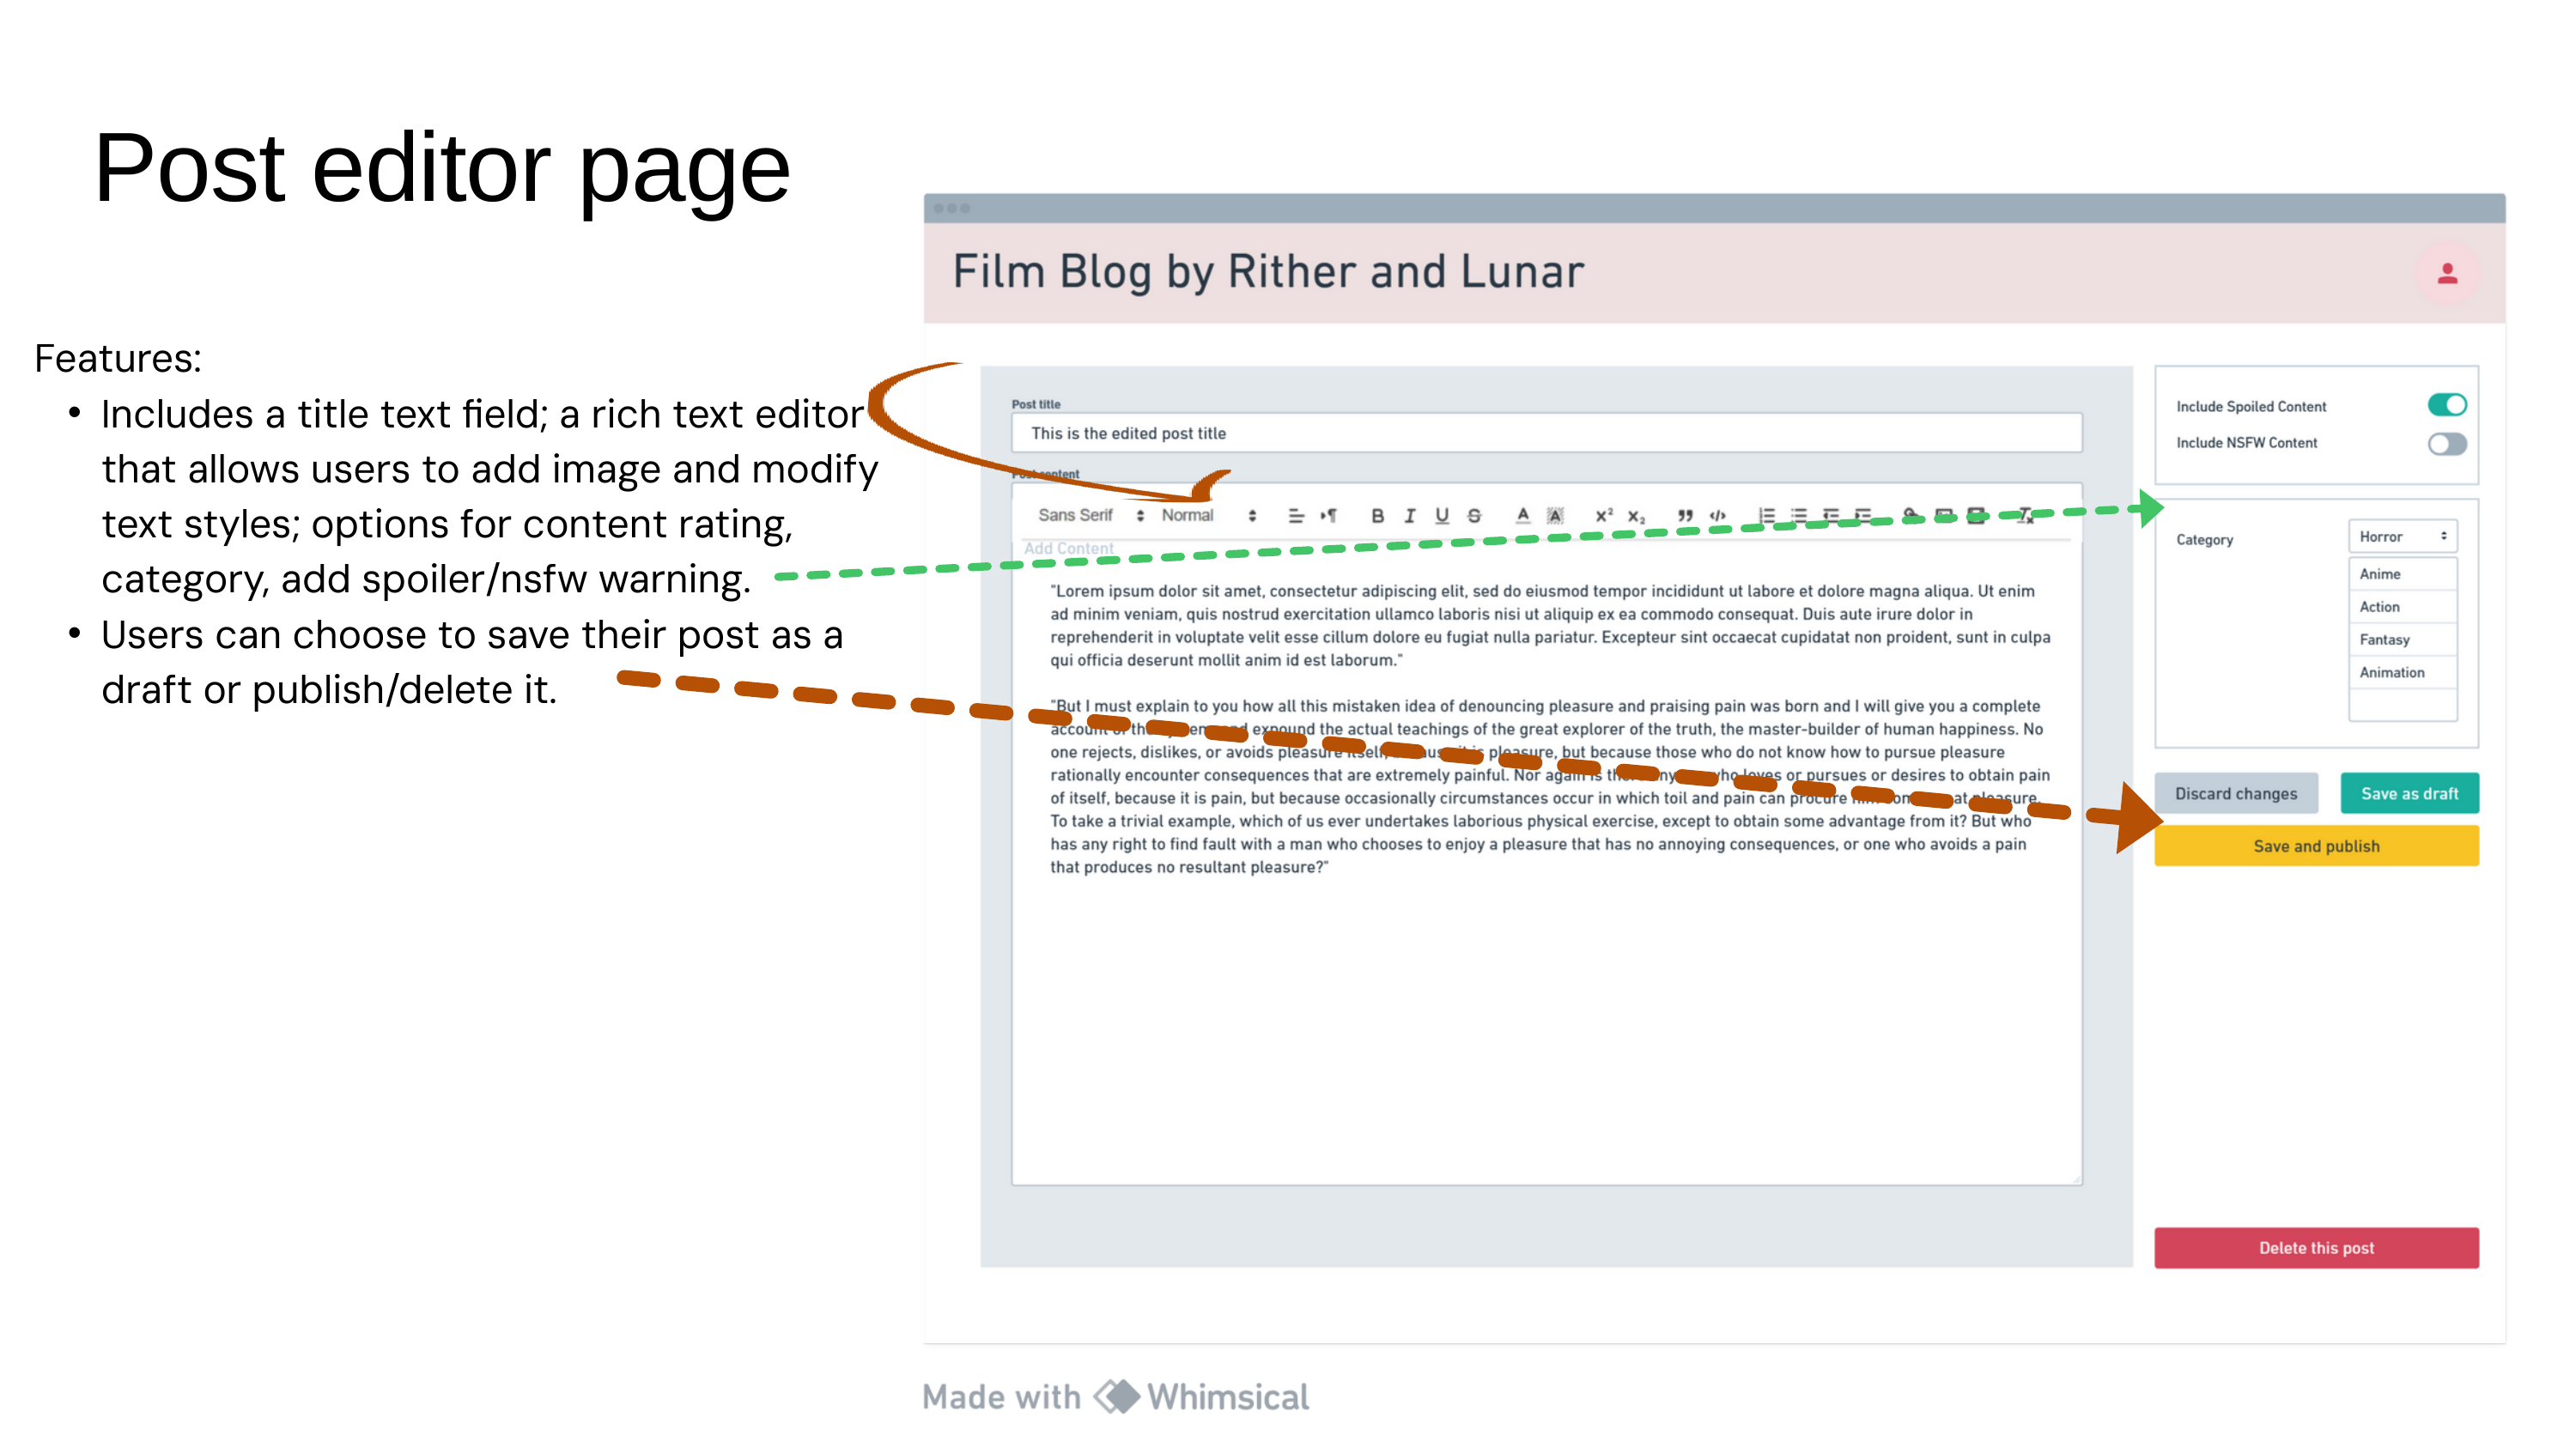

Post editor page

Features:
Includes a title text field; a rich text editor that allows users to add image and modify text styles; options for content rating, category, add spoiler/nsfw warning.
Users can choose to save their post as a draft or publish/delete it.